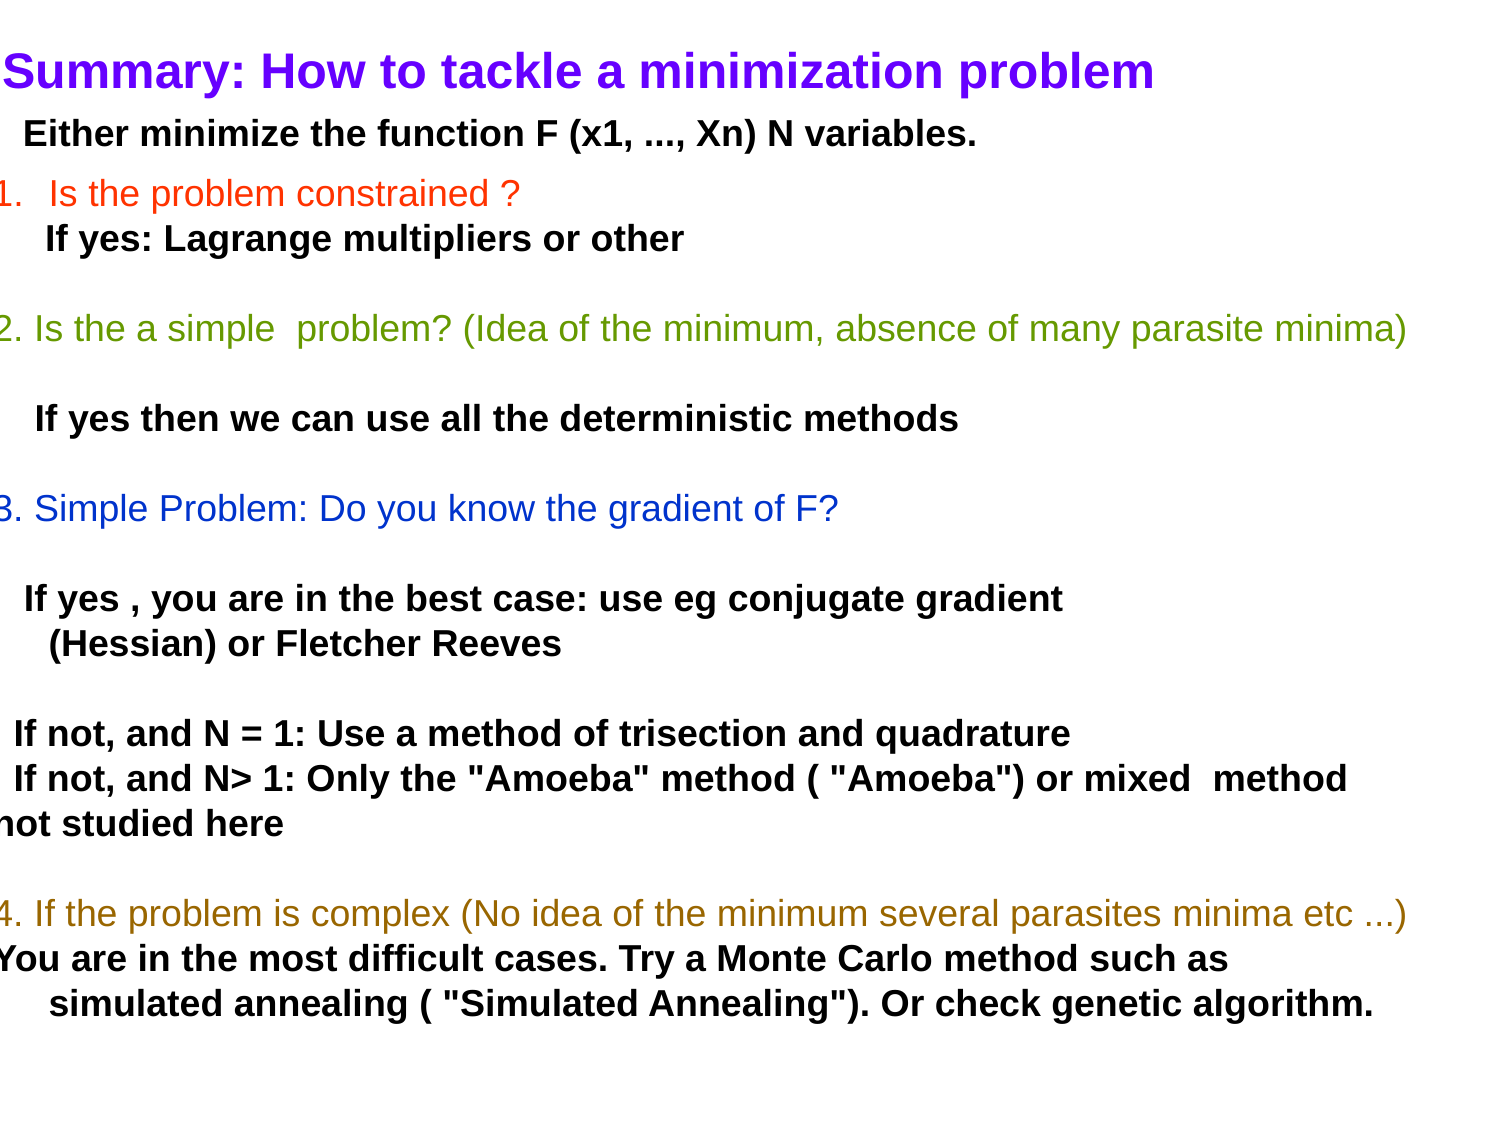

Summary: How to tackle a minimization problem
Either minimize the function F (x1, ..., Xn) N variables.
Is the problem constrained ?
     If yes: Lagrange multipliers or other

2. Is the a simple  problem? (Idea of ​​the minimum, absence of many parasite minima)

    If yes then we can use all the deterministic methods

3. Simple Problem: Do you know the gradient of F?

   If yes , you are in the best case: use eg conjugate gradient
(Hessian) or Fletcher Reeves

  If not, and N = 1: Use a method of trisection and quadrature
  If not, and N> 1: Only the "Amoeba" method ( "Amoeba") or mixed  method
not studied here
4. If the problem is complex (No idea of ​​the minimum several parasites minima etc ...)
You are in the most difficult cases. Try a Monte Carlo method such as
simulated annealing ( "Simulated Annealing"). Or check genetic algorithm.